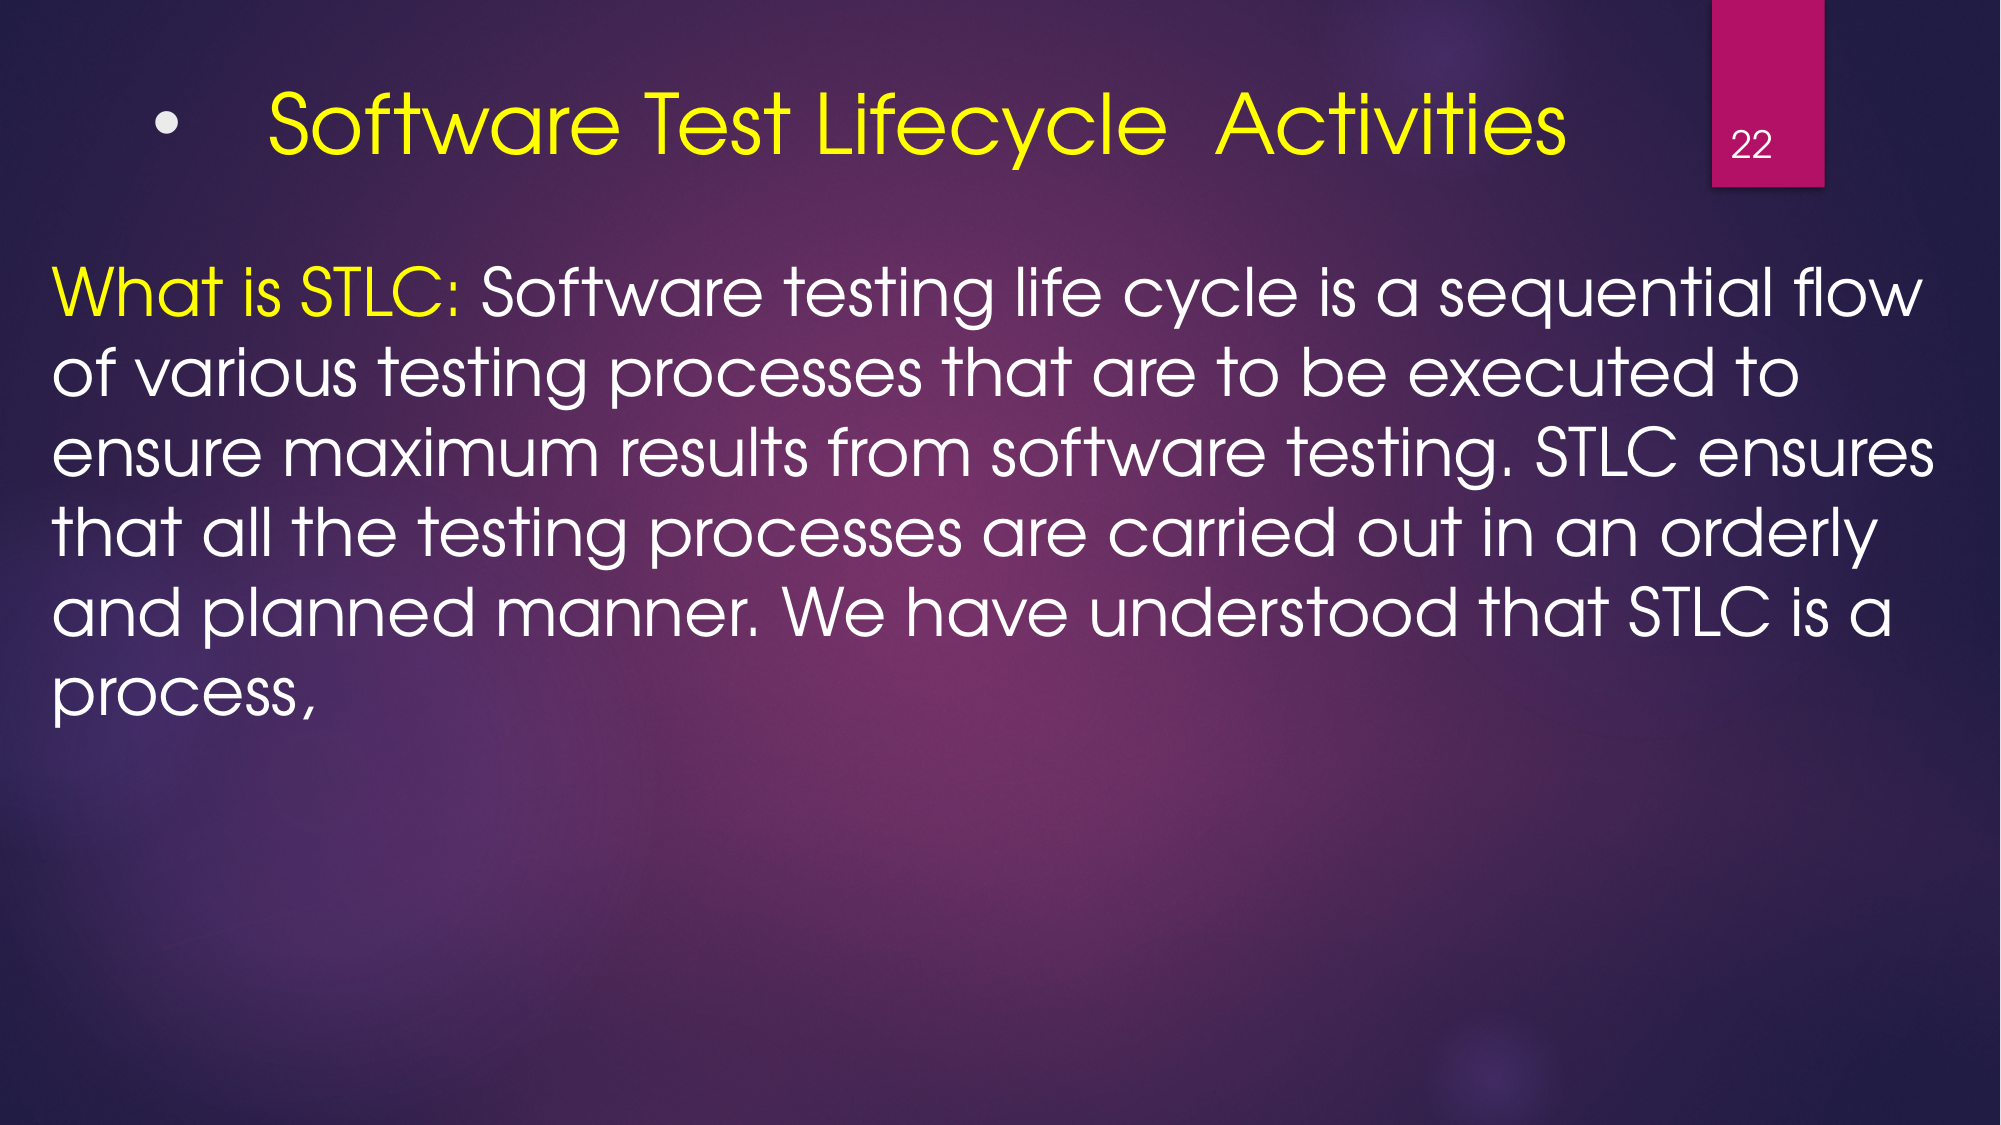

# Software Test Lifecycle  Activities

22
What is STLC: Software testing life cycle is a sequential flow of various testing processes that are to be executed to ensure maximum results from software testing. STLC ensures that all the testing processes are carried out in an orderly and planned manner. We have understood that STLC is a process,